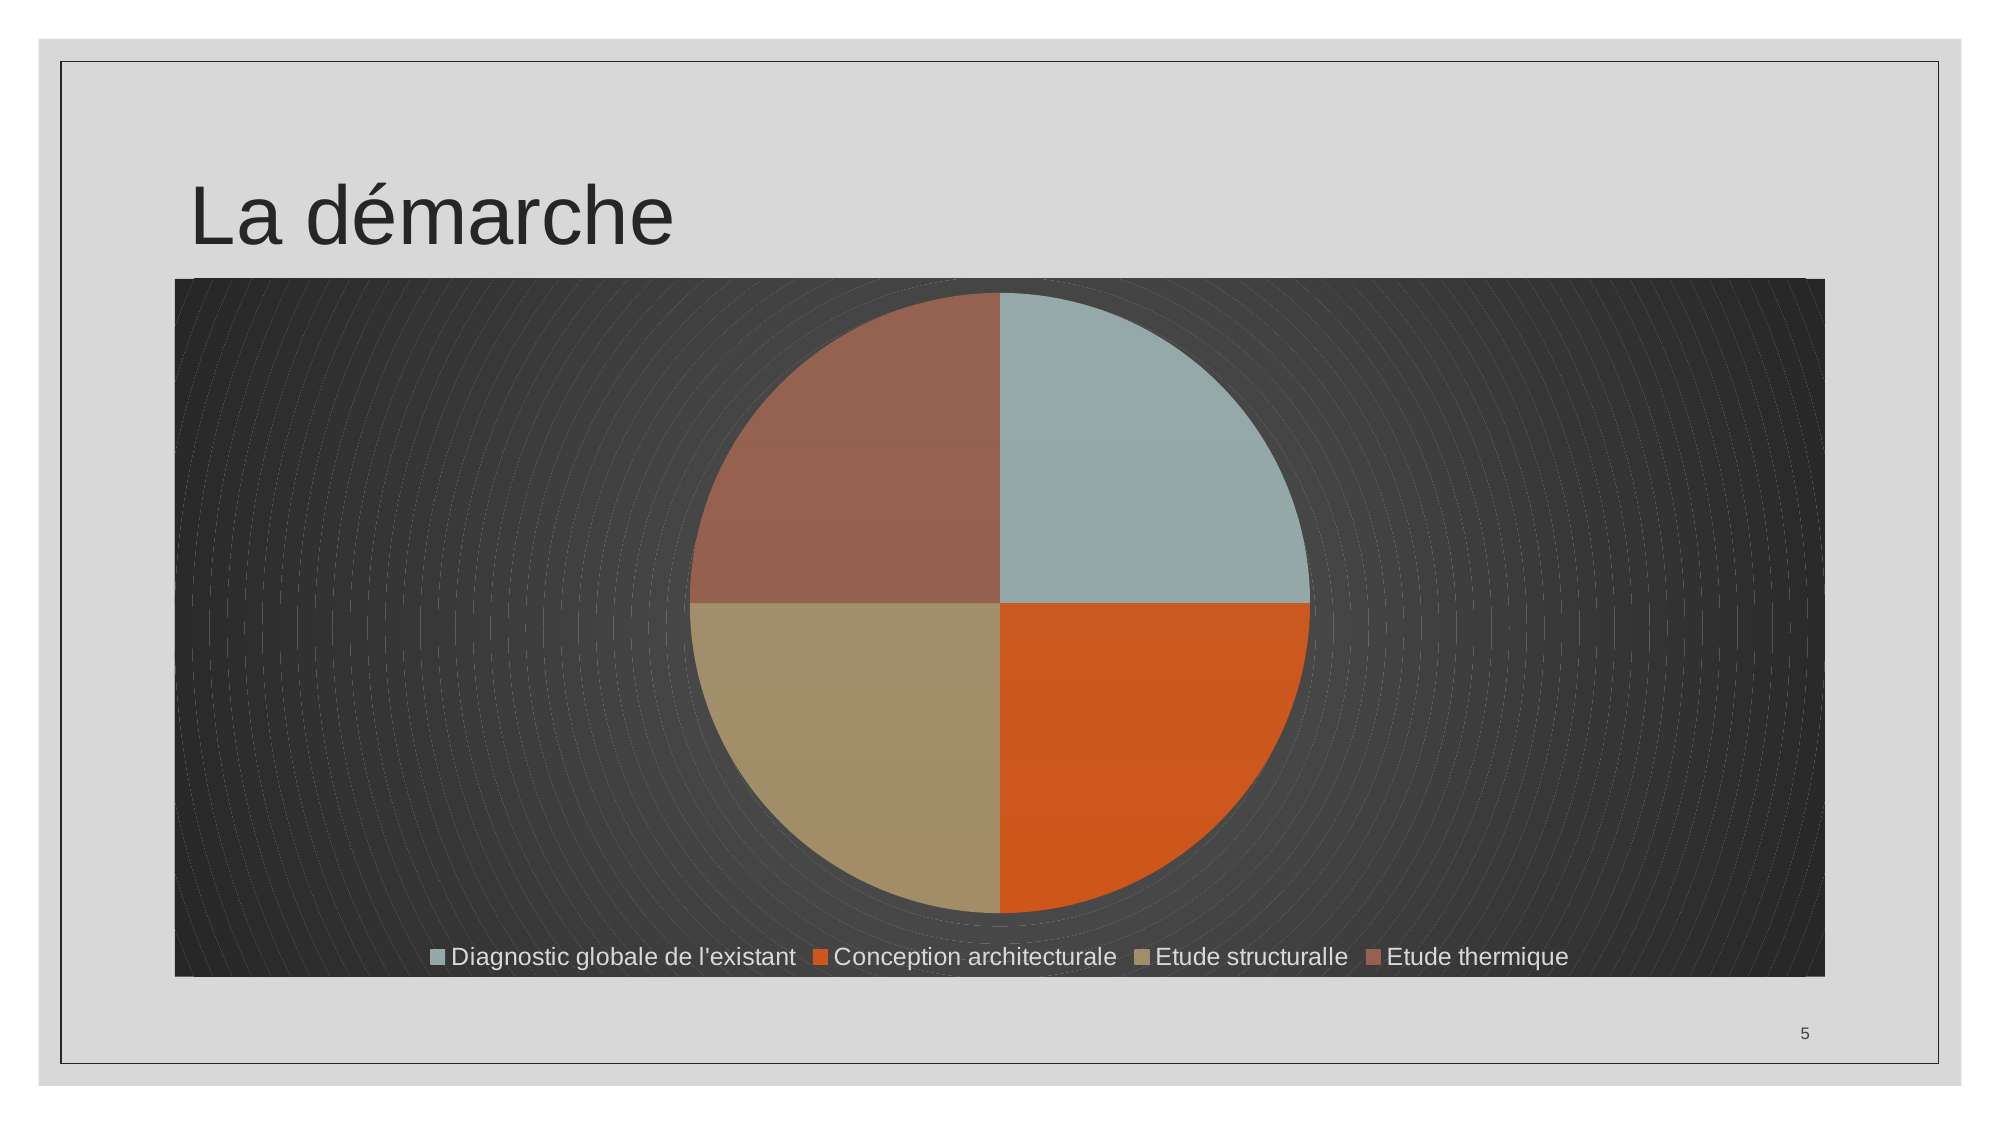

# La démarche

### Chart

| Category | Ventes |
|---|---|
| Diagnostic globale de l'existant | 3.5 |
| Conception architecturale | 3.5 |
| Etude structuralle | 3.5 |
| Etude thermique | 3.5 |
5